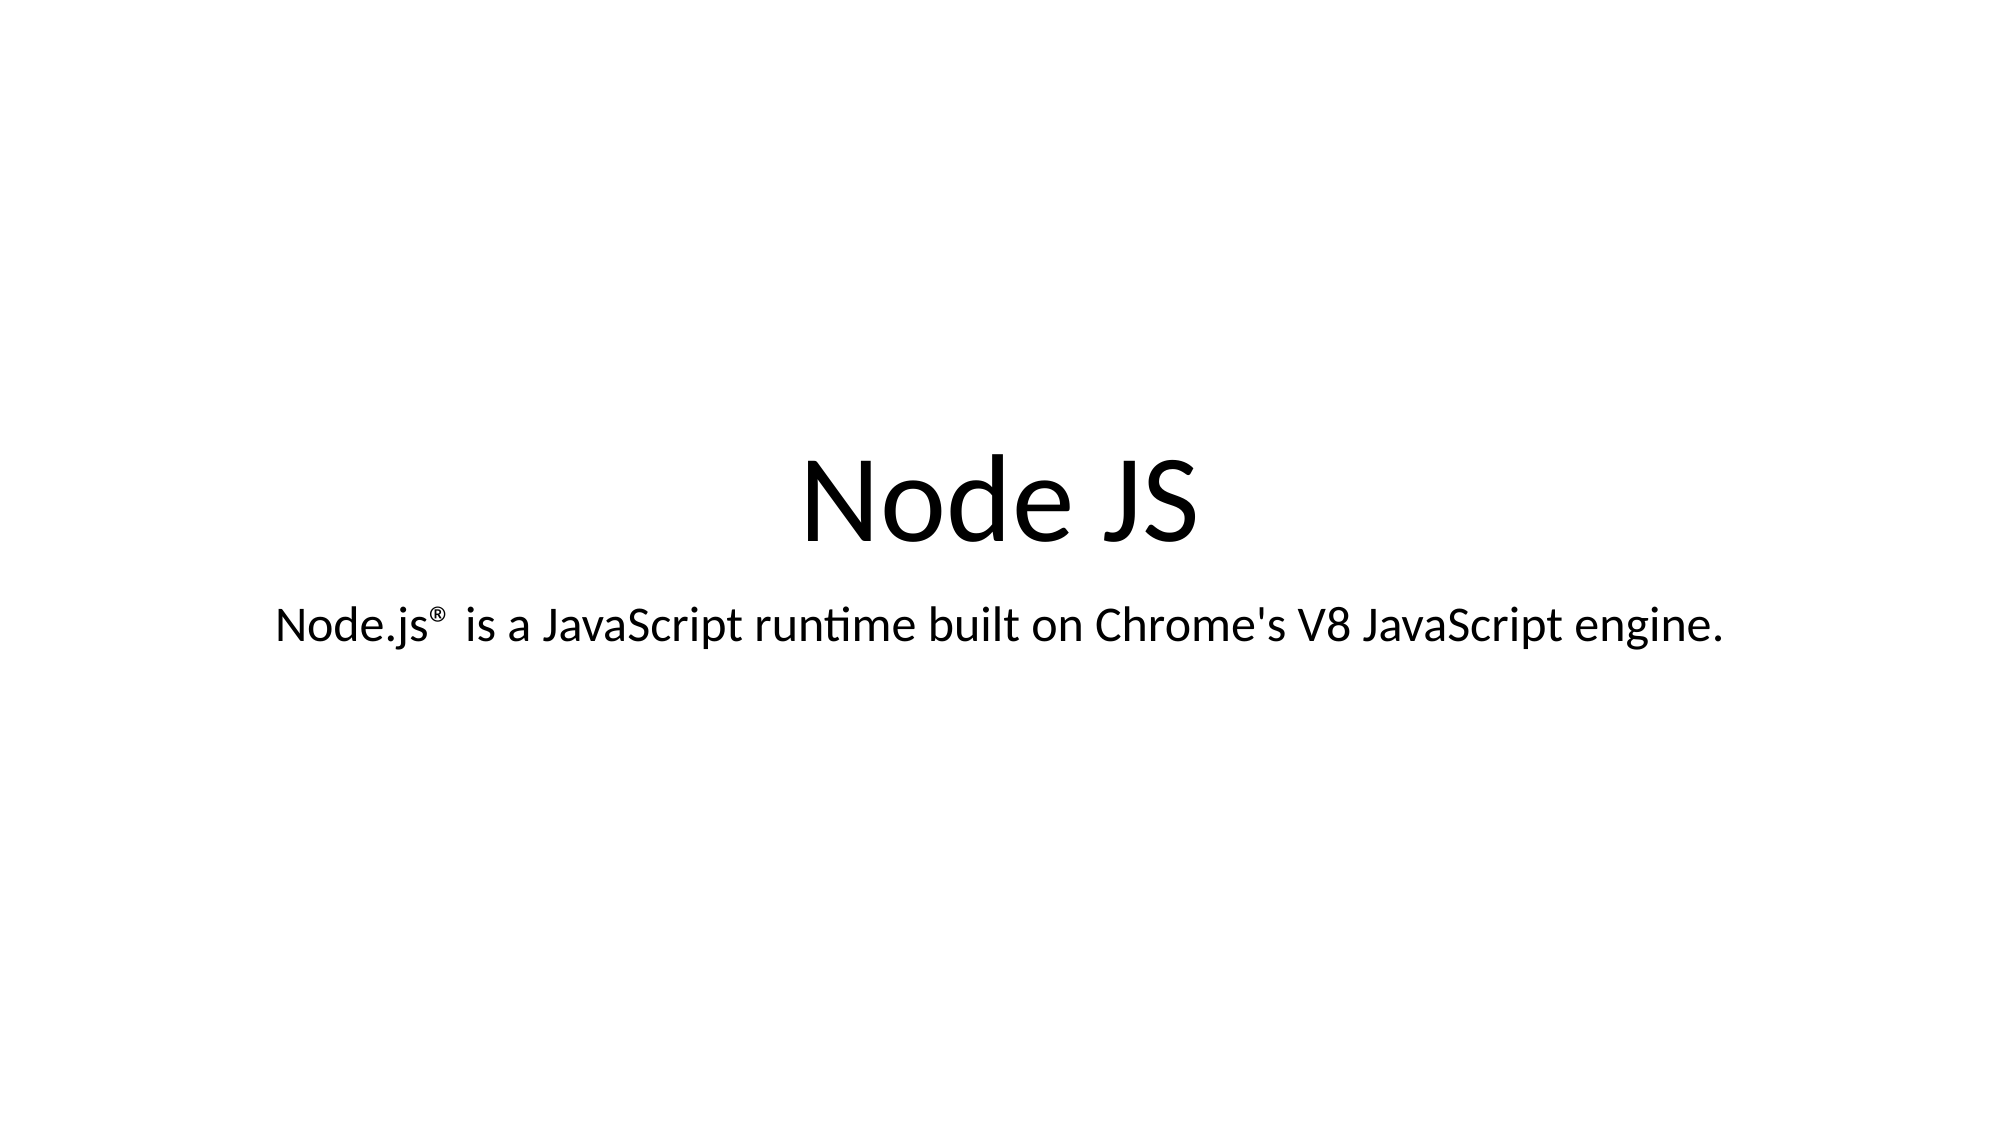

# Node JS
Node.js® is a JavaScript runtime built on Chrome's V8 JavaScript engine.